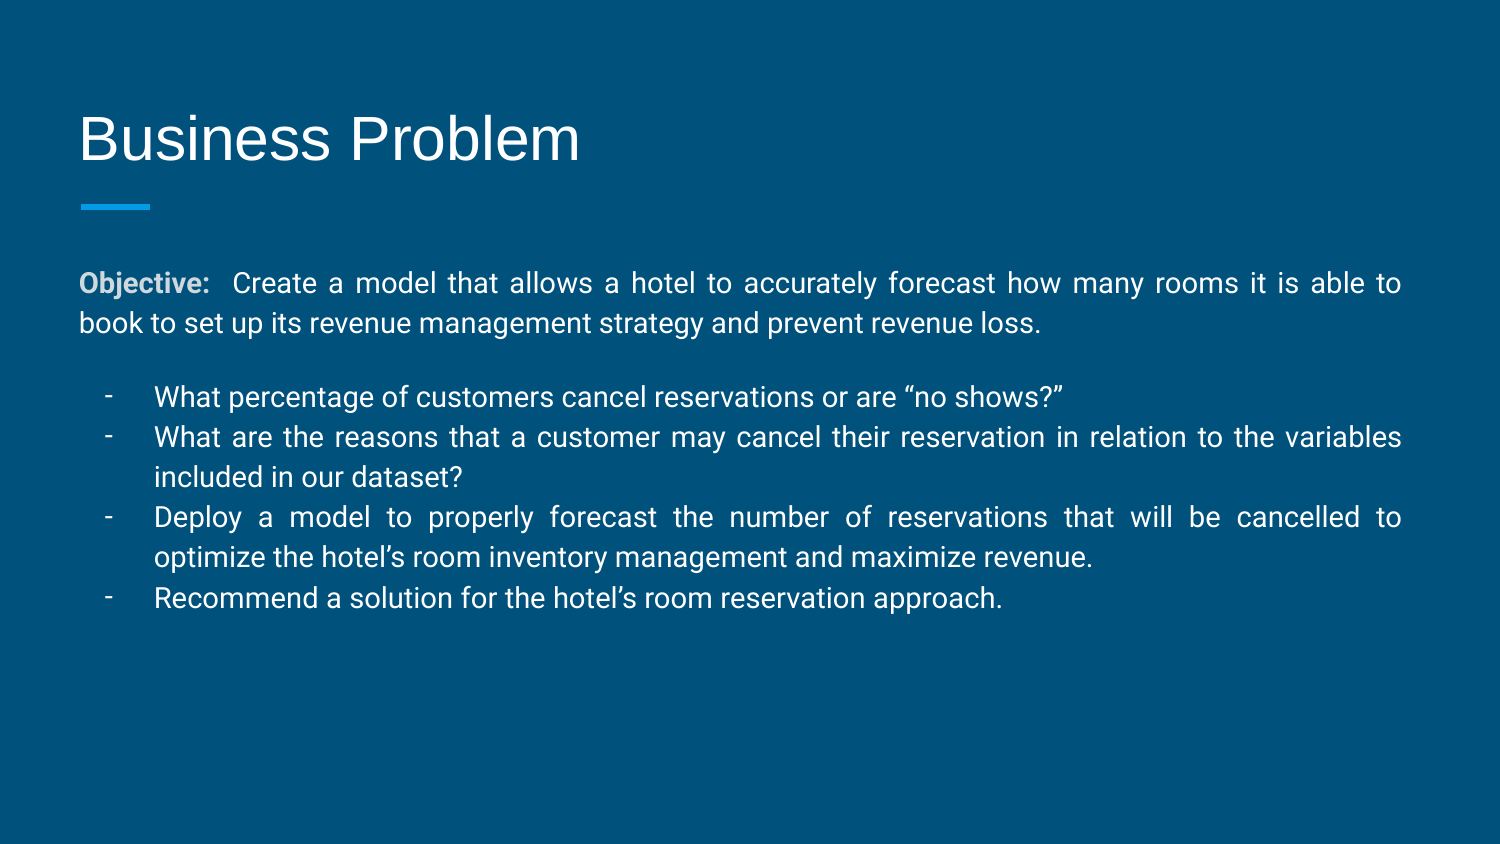

# Business Problem
Objective:  Create a model that allows a hotel to accurately forecast how many rooms it is able to book to set up its revenue management strategy and prevent revenue loss.
What percentage of customers cancel reservations or are “no shows?”
What are the reasons that a customer may cancel their reservation in relation to the variables included in our dataset?
Deploy a model to properly forecast the number of reservations that will be cancelled to optimize the hotel’s room inventory management and maximize revenue.
Recommend a solution for the hotel’s room reservation approach.